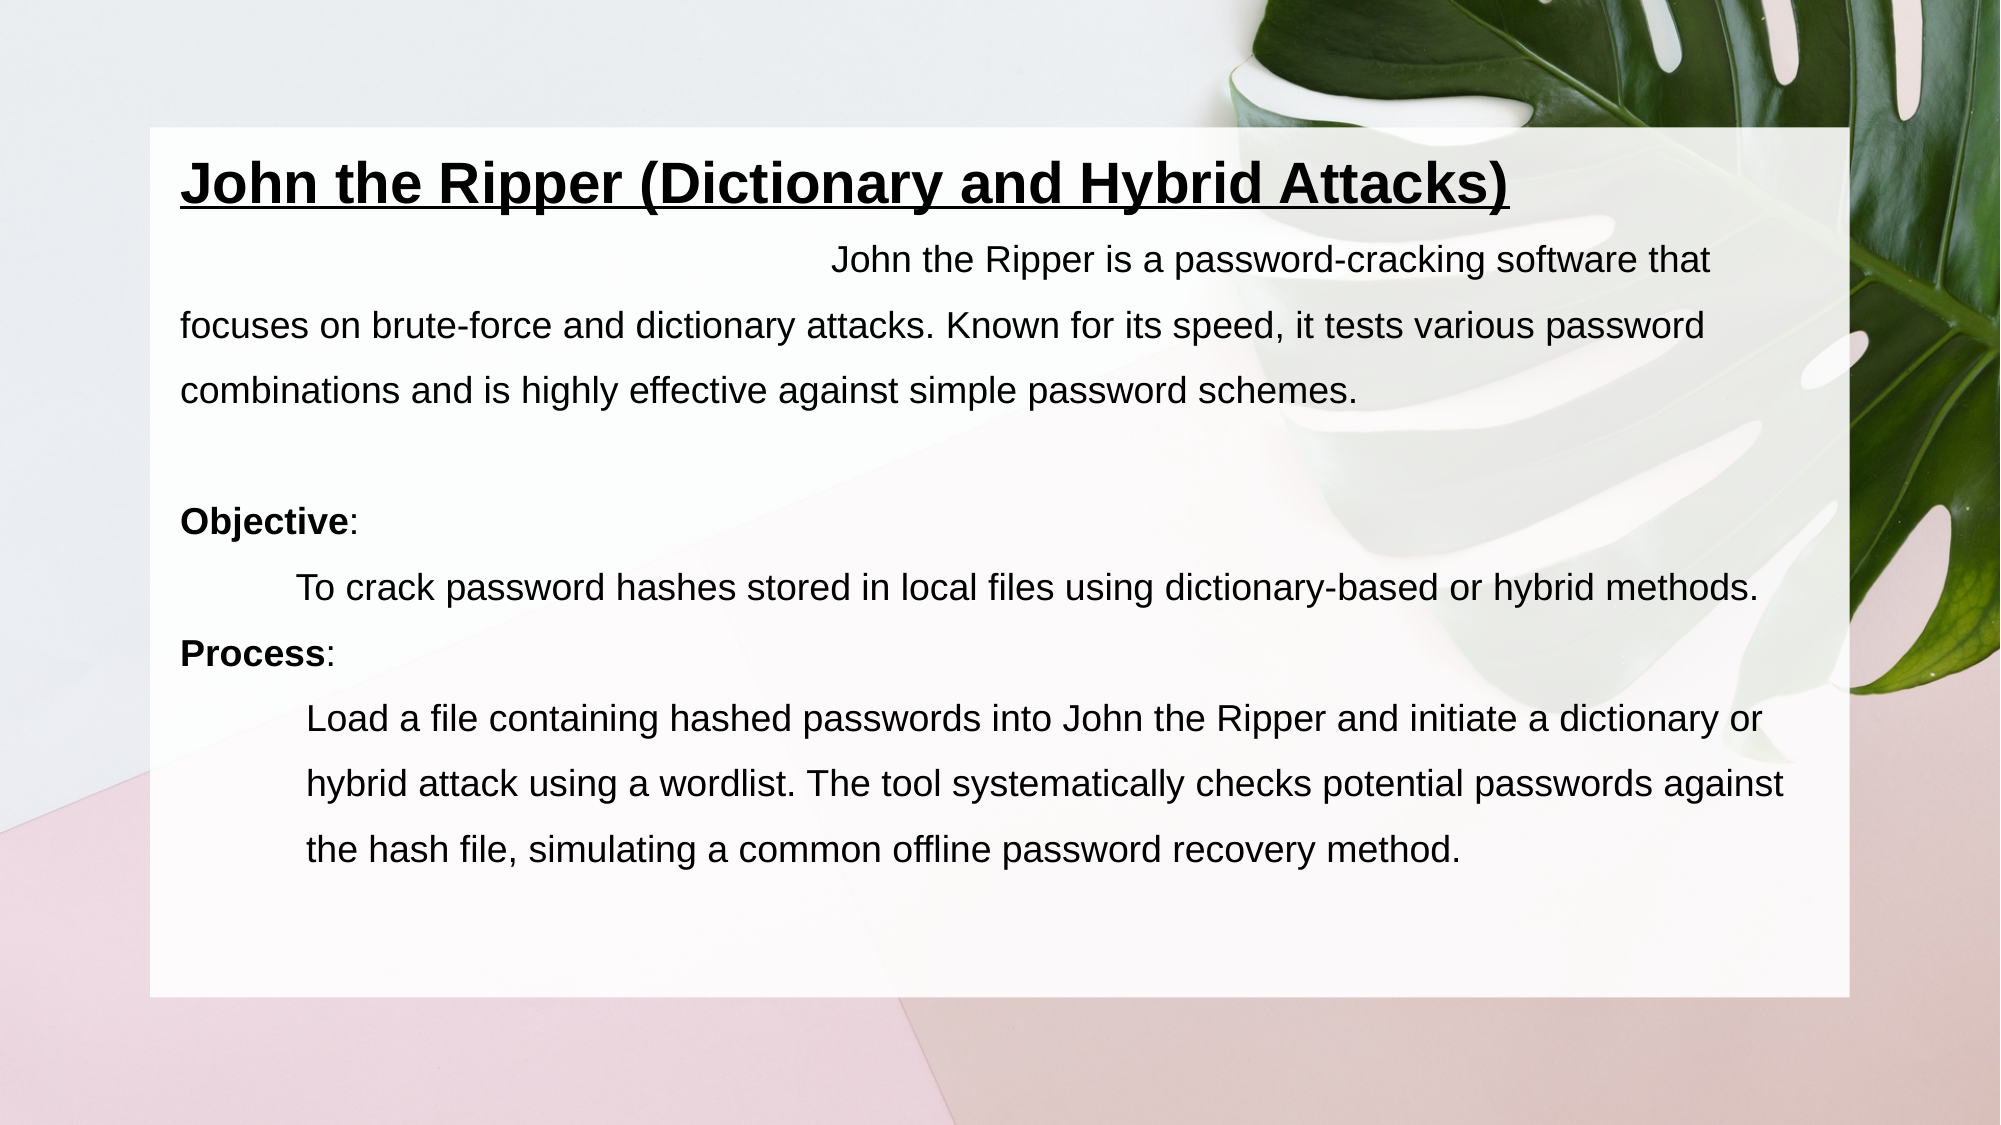

John the Ripper (Dictionary and Hybrid Attacks)
                                                              John the Ripper is a password-cracking software that
focuses on brute-force and dictionary attacks. Known for its speed, it tests various password
combinations and is highly effective against simple password schemes.

Objective:
           To crack password hashes stored in local files using dictionary-based or hybrid methods.
Process:
            Load a file containing hashed passwords into John the Ripper and initiate a dictionary or
            hybrid attack using a wordlist. The tool systematically checks potential passwords against
            the hash file, simulating a common offline password recovery method.